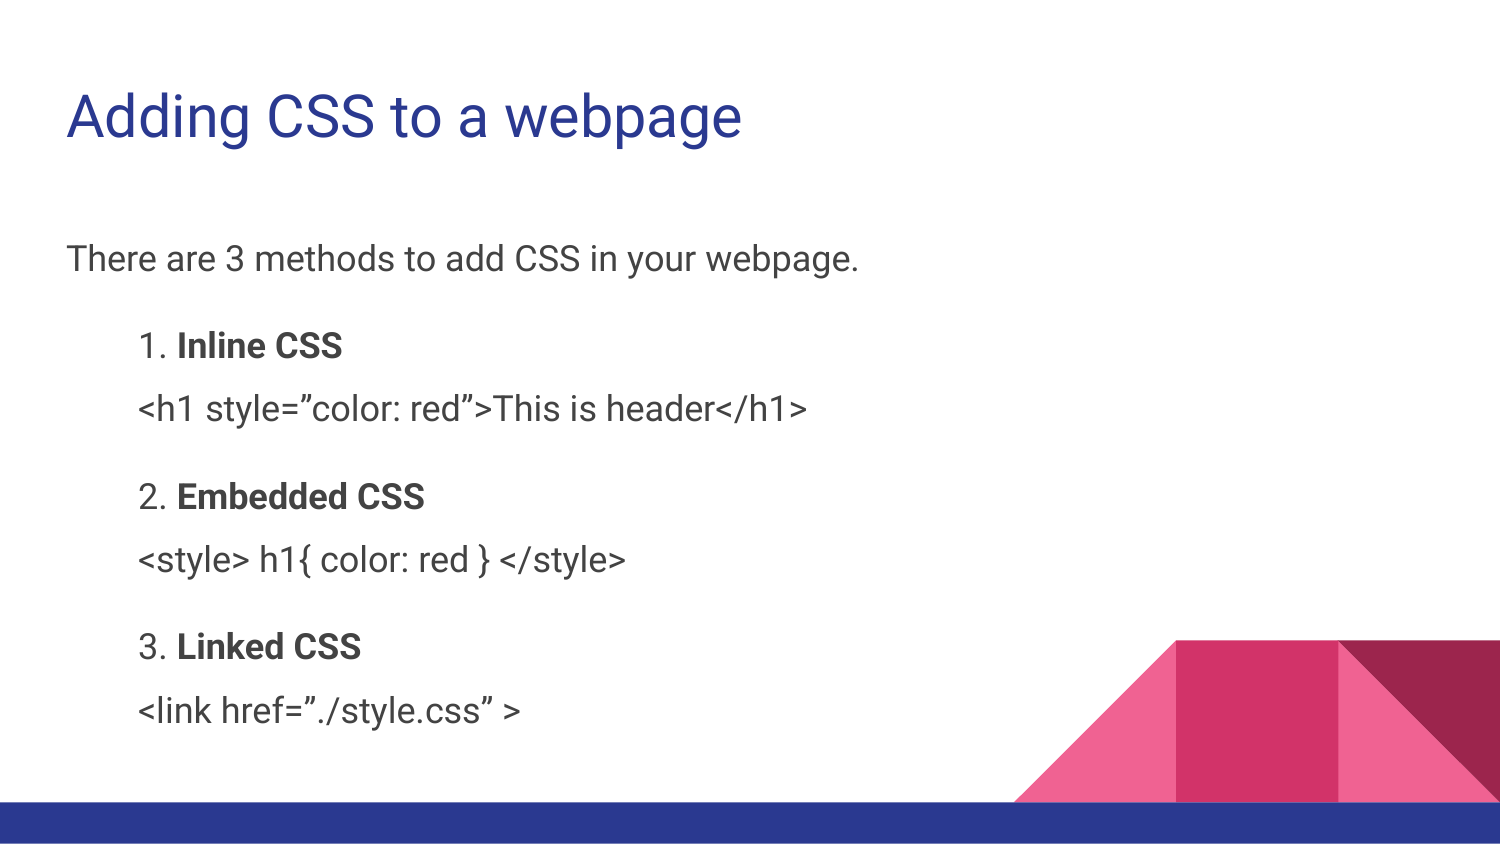

# Adding CSS to a webpage
There are 3 methods to add CSS in your webpage.
1. Inline CSS
	<h1 style=”color: red”>This is header</h1>
2. Embedded CSS
	<style> h1{ color: red } </style>
3. Linked CSS
	<link href=”./style.css” >